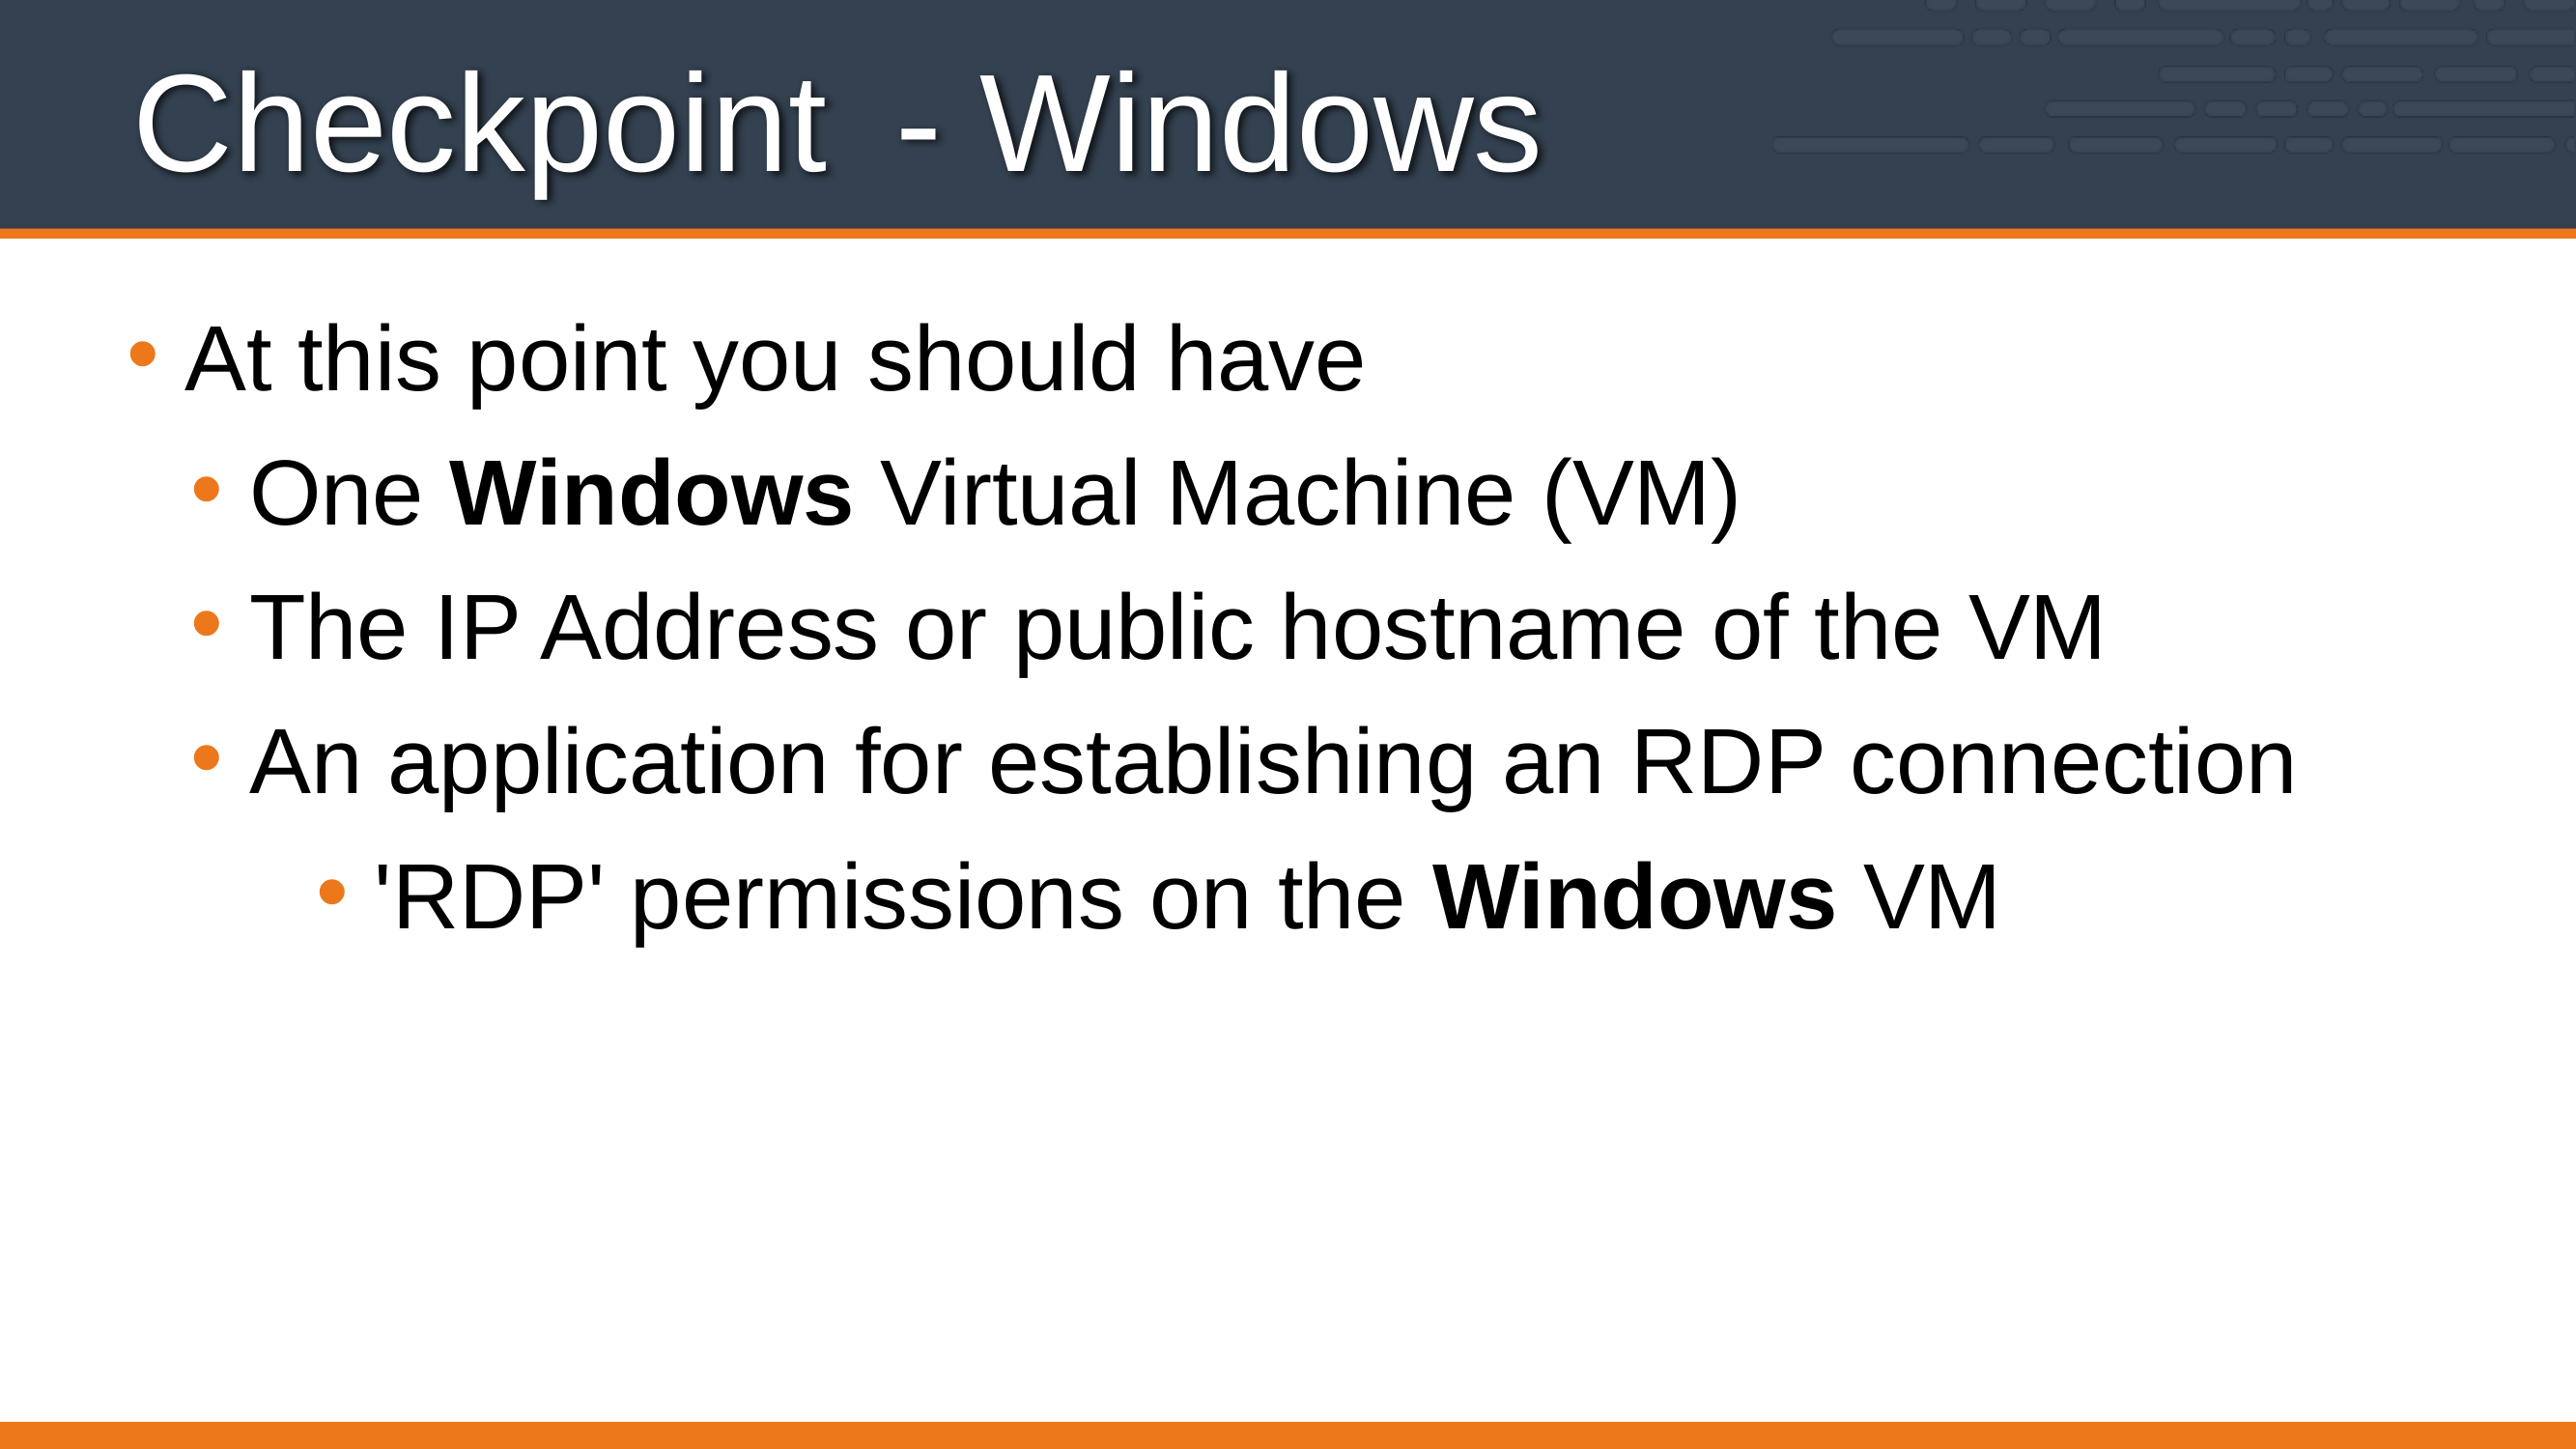

# Checkpoint	 - Windows
At this point you should have
One Windows Virtual Machine (VM)
The IP Address or public hostname of the VM
An application for establishing an RDP connection
'RDP' permissions on the Windows VM